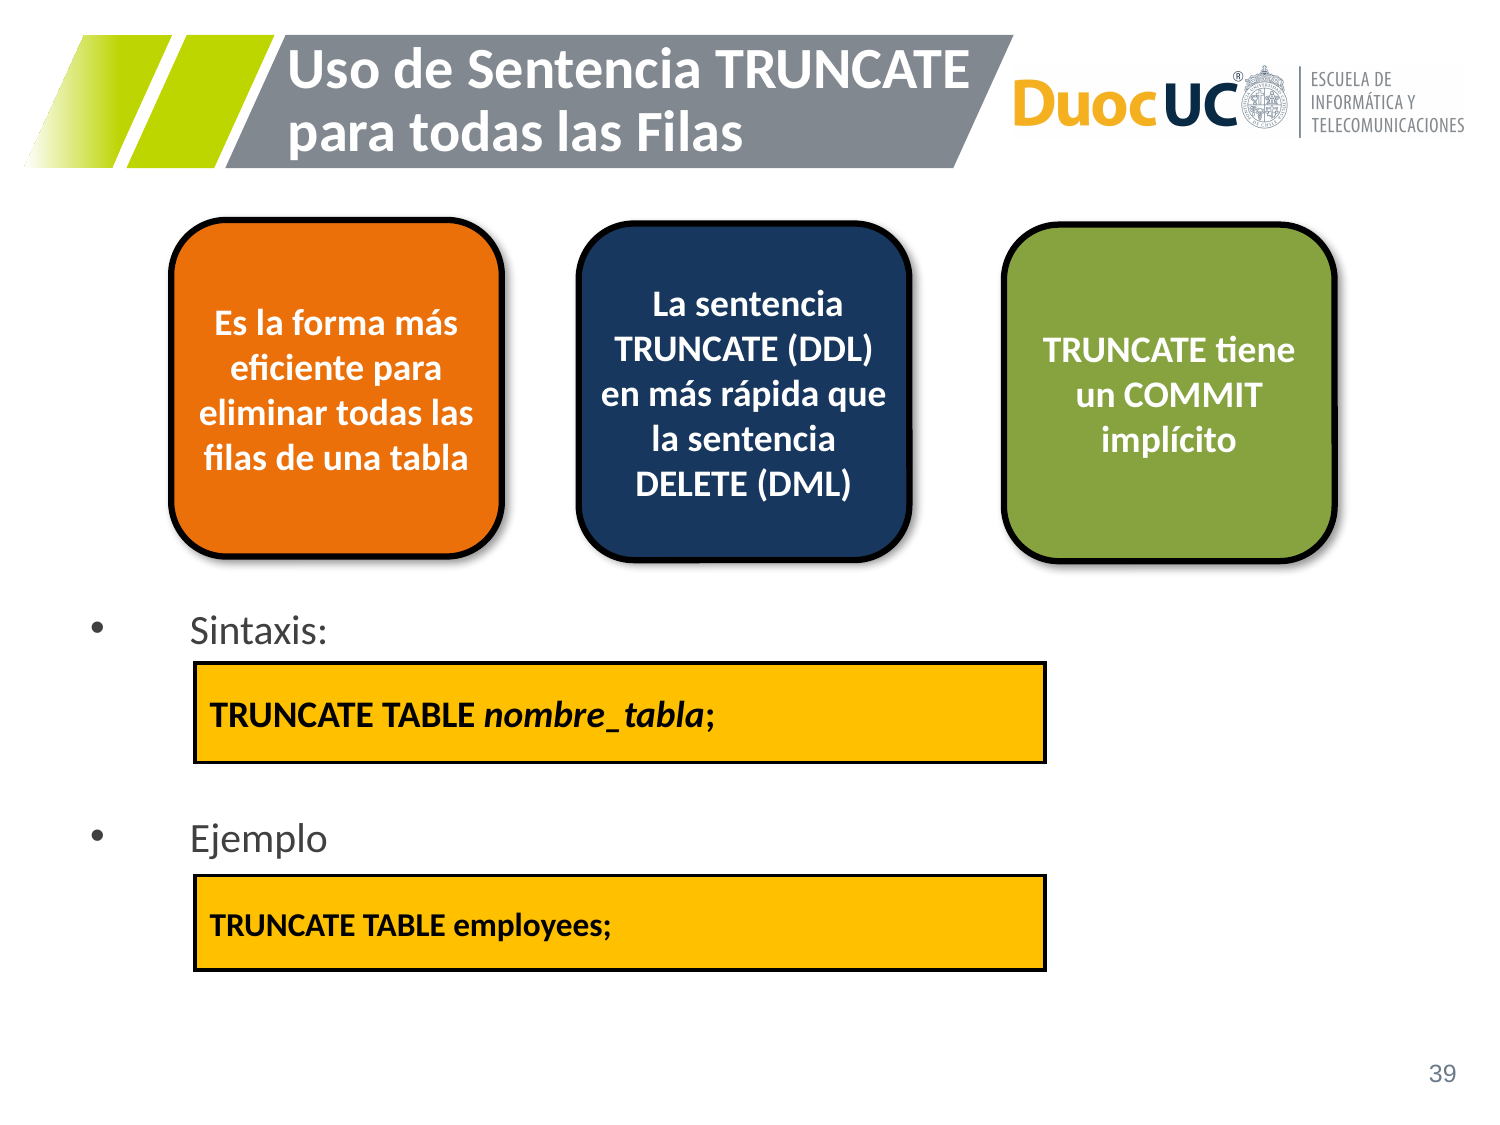

# Uso de Sentencia TRUNCATE para todas las Filas

Sintaxis:

Ejemplo

Es la forma más eficiente para eliminar todas las filas de una tabla
 La sentencia TRUNCATE (DDL) en más rápida que la sentencia DELETE (DML)
TRUNCATE tiene un COMMIT implícito

TRUNCATE TABLE nombre_tabla;

TRUNCATE TABLE employees;